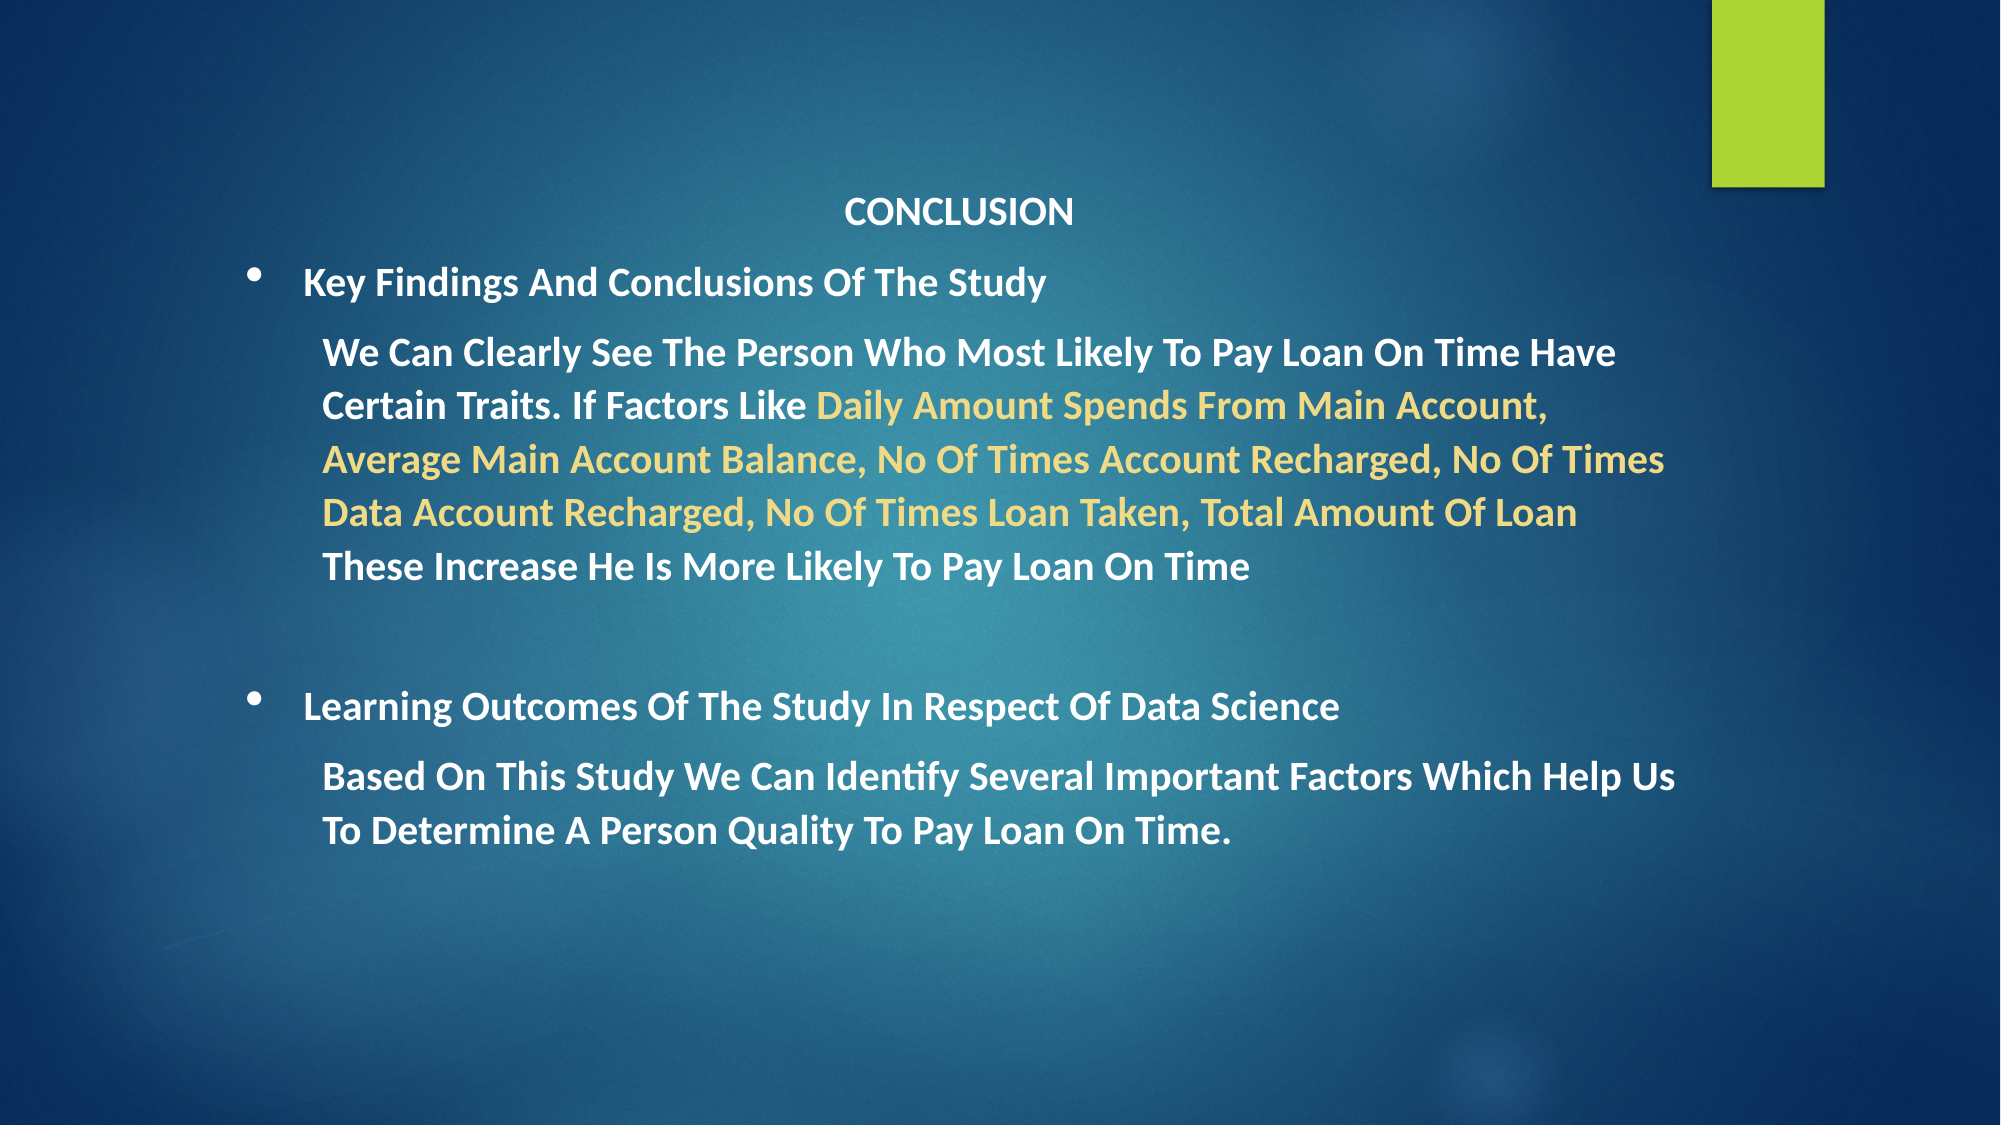

CONCLUSION
Key Findings And Conclusions Of The Study
We Can Clearly See The Person Who Most Likely To Pay Loan On Time Have Certain Traits. If Factors Like Daily Amount Spends From Main Account, Average Main Account Balance, No Of Times Account Recharged, No Of Times Data Account Recharged, No Of Times Loan Taken, Total Amount Of Loan These Increase He Is More Likely To Pay Loan On Time

Learning Outcomes Of The Study In Respect Of Data Science
Based On This Study We Can Identify Several Important Factors Which Help Us To Determine A Person Quality To Pay Loan On Time.